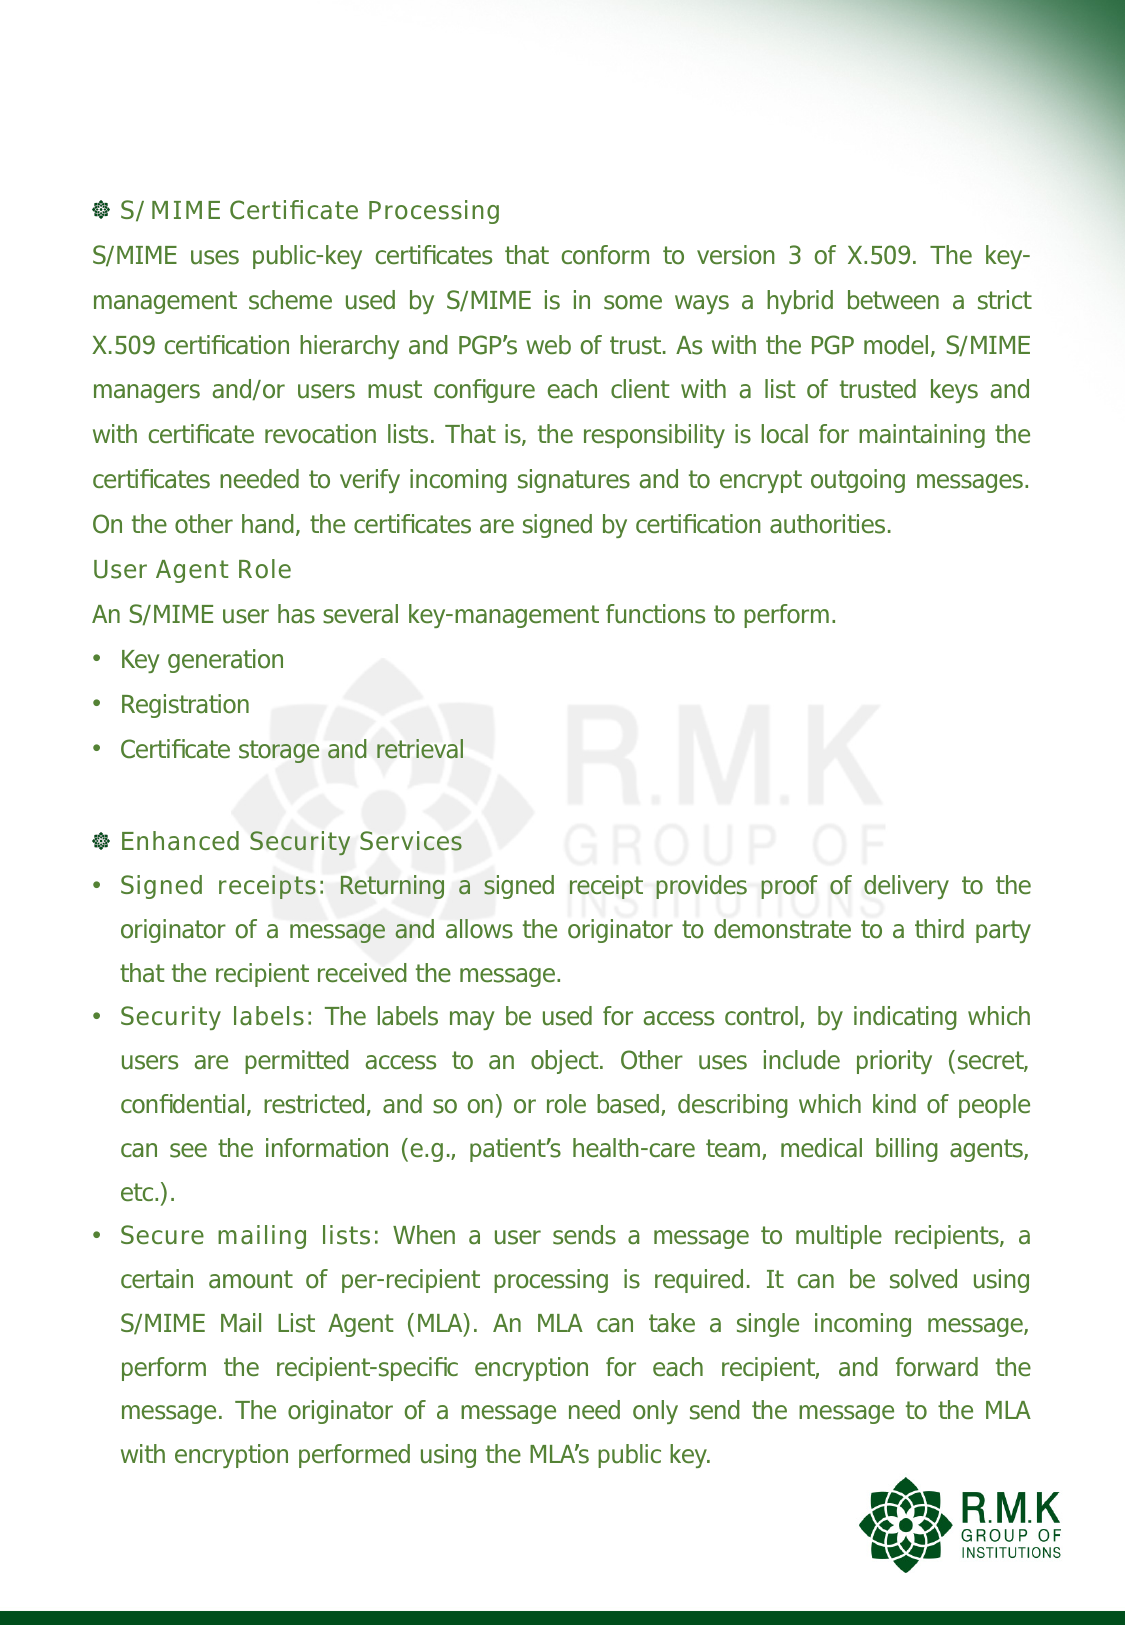

#
S/MIME Certificate Processing
S/MIME uses public-key certificates that conform to version 3 of X.509. The key-management scheme used by S/MIME is in some ways a hybrid between a strict X.509 certification hierarchy and PGP’s web of trust. As with the PGP model, S/MIME managers and/or users must configure each client with a list of trusted keys and with certificate revocation lists. That is, the responsibility is local for maintaining the certificates needed to verify incoming signatures and to encrypt outgoing messages. On the other hand, the certificates are signed by certification authorities.
User Agent Role
An S/MIME user has several key-management functions to perform.
Key generation
Registration
Certificate storage and retrieval

Enhanced Security Services
Signed receipts: Returning a signed receipt provides proof of delivery to the originator of a message and allows the originator to demonstrate to a third party that the recipient received the message.
Security labels: The labels may be used for access control, by indicating which users are permitted access to an object. Other uses include priority (secret, confidential, restricted, and so on) or role based, describing which kind of people can see the information (e.g., patient’s health-care team, medical billing agents, etc.).
Secure mailing lists: When a user sends a message to multiple recipients, a certain amount of per-recipient processing is required. It can be solved using S/MIME Mail List Agent (MLA). An MLA can take a single incoming message, perform the recipient-specific encryption for each recipient, and forward the message. The originator of a message need only send the message to the MLA with encryption performed using the MLA’s public key.